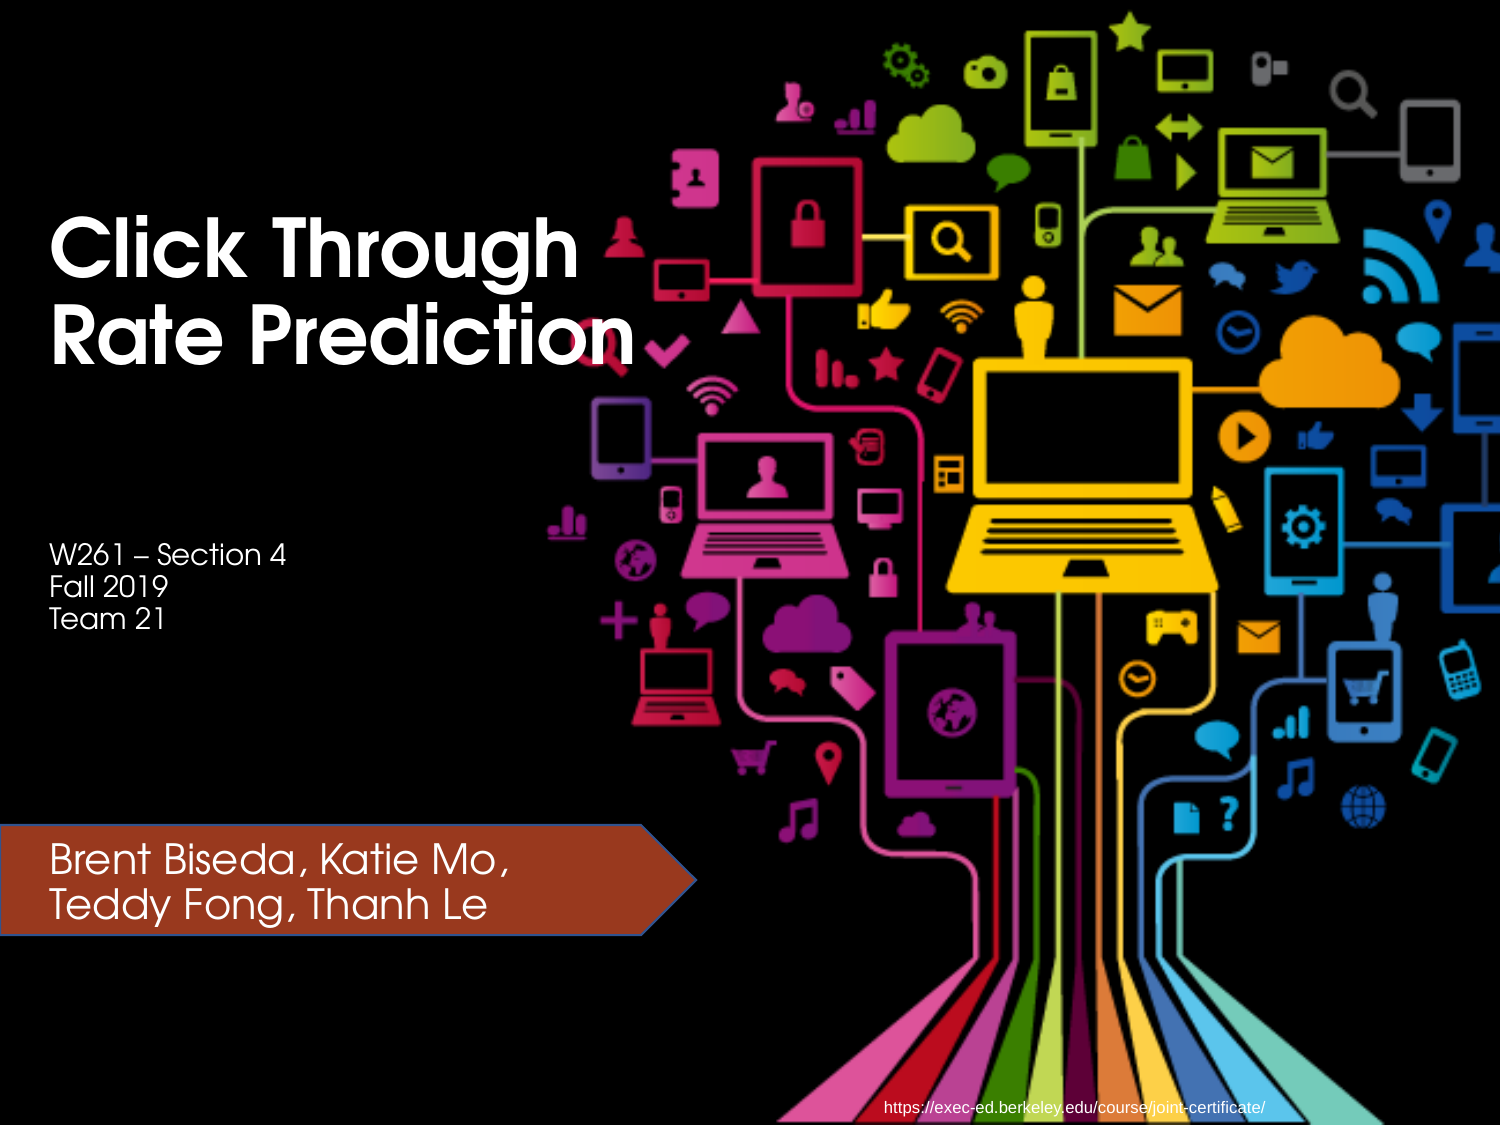

# Click Through Rate Prediction W261 – Section 4 Fall 2019 Team 21
Brent Biseda, Katie Mo,
Teddy Fong, Thanh Le
https://exec-ed.berkeley.edu/course/joint-certificate/